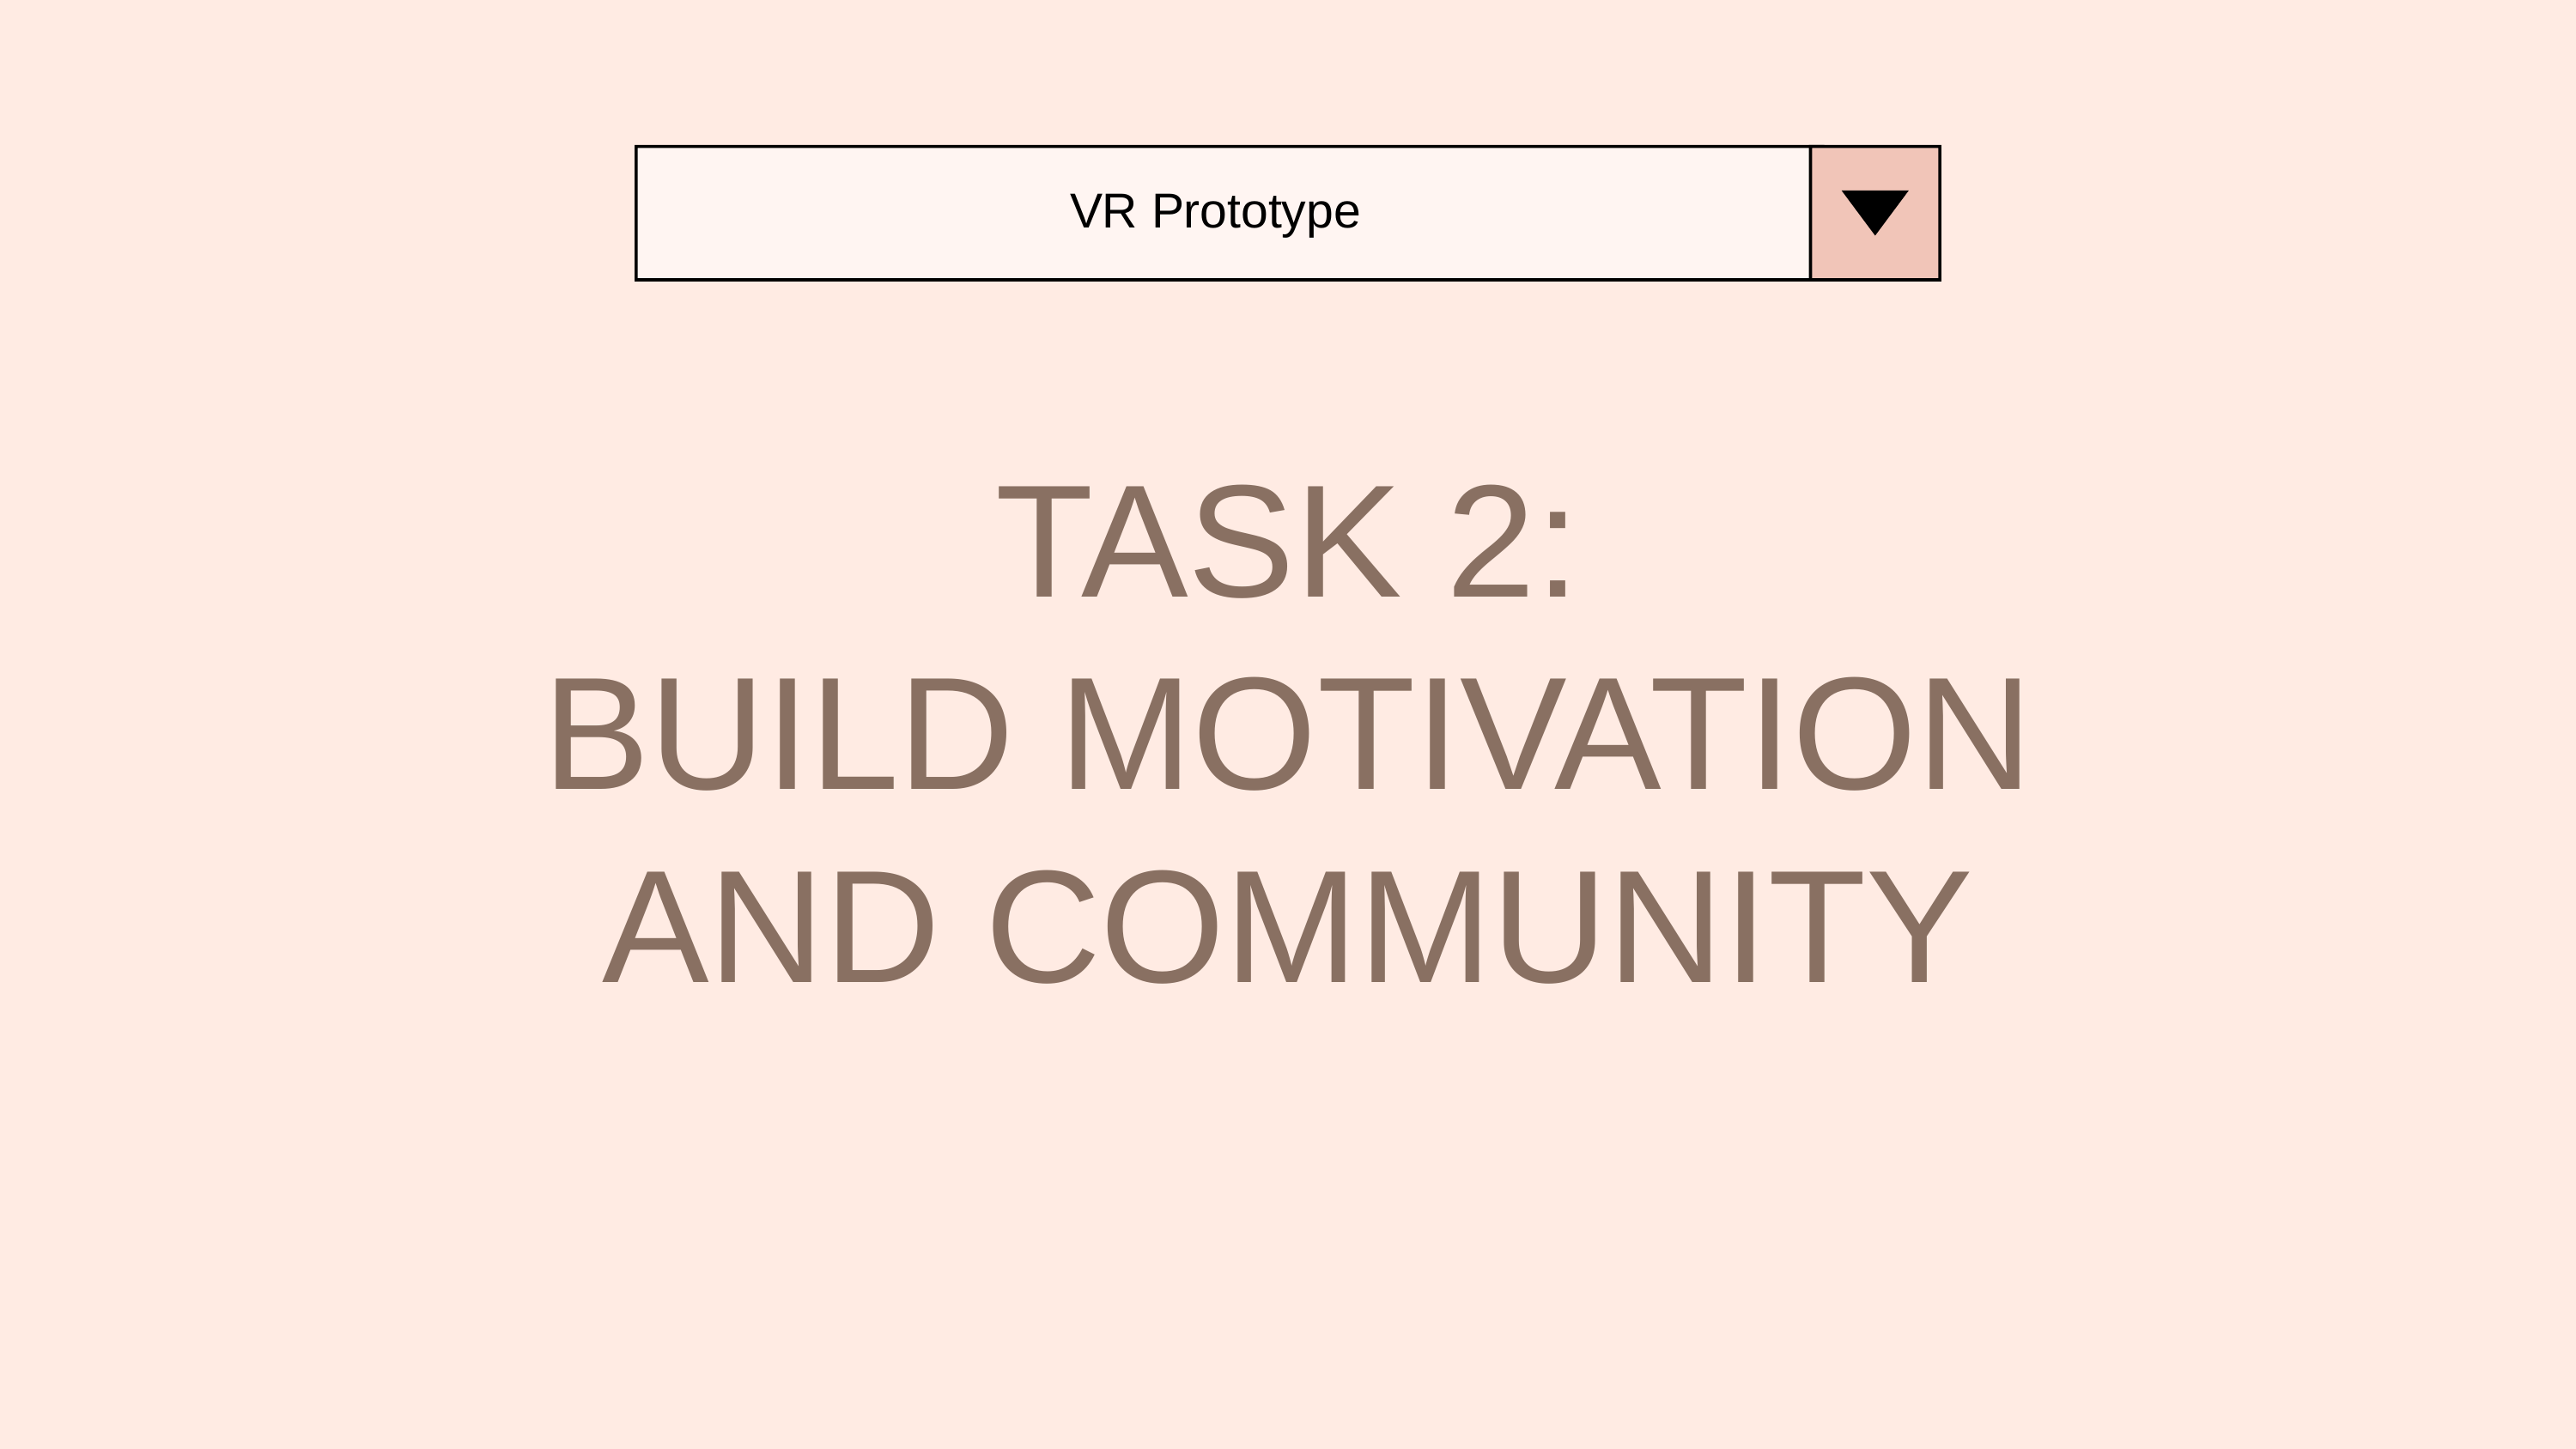

VR Prototype

TASK 2:
BUILD MOTIVATION AND COMMUNITY